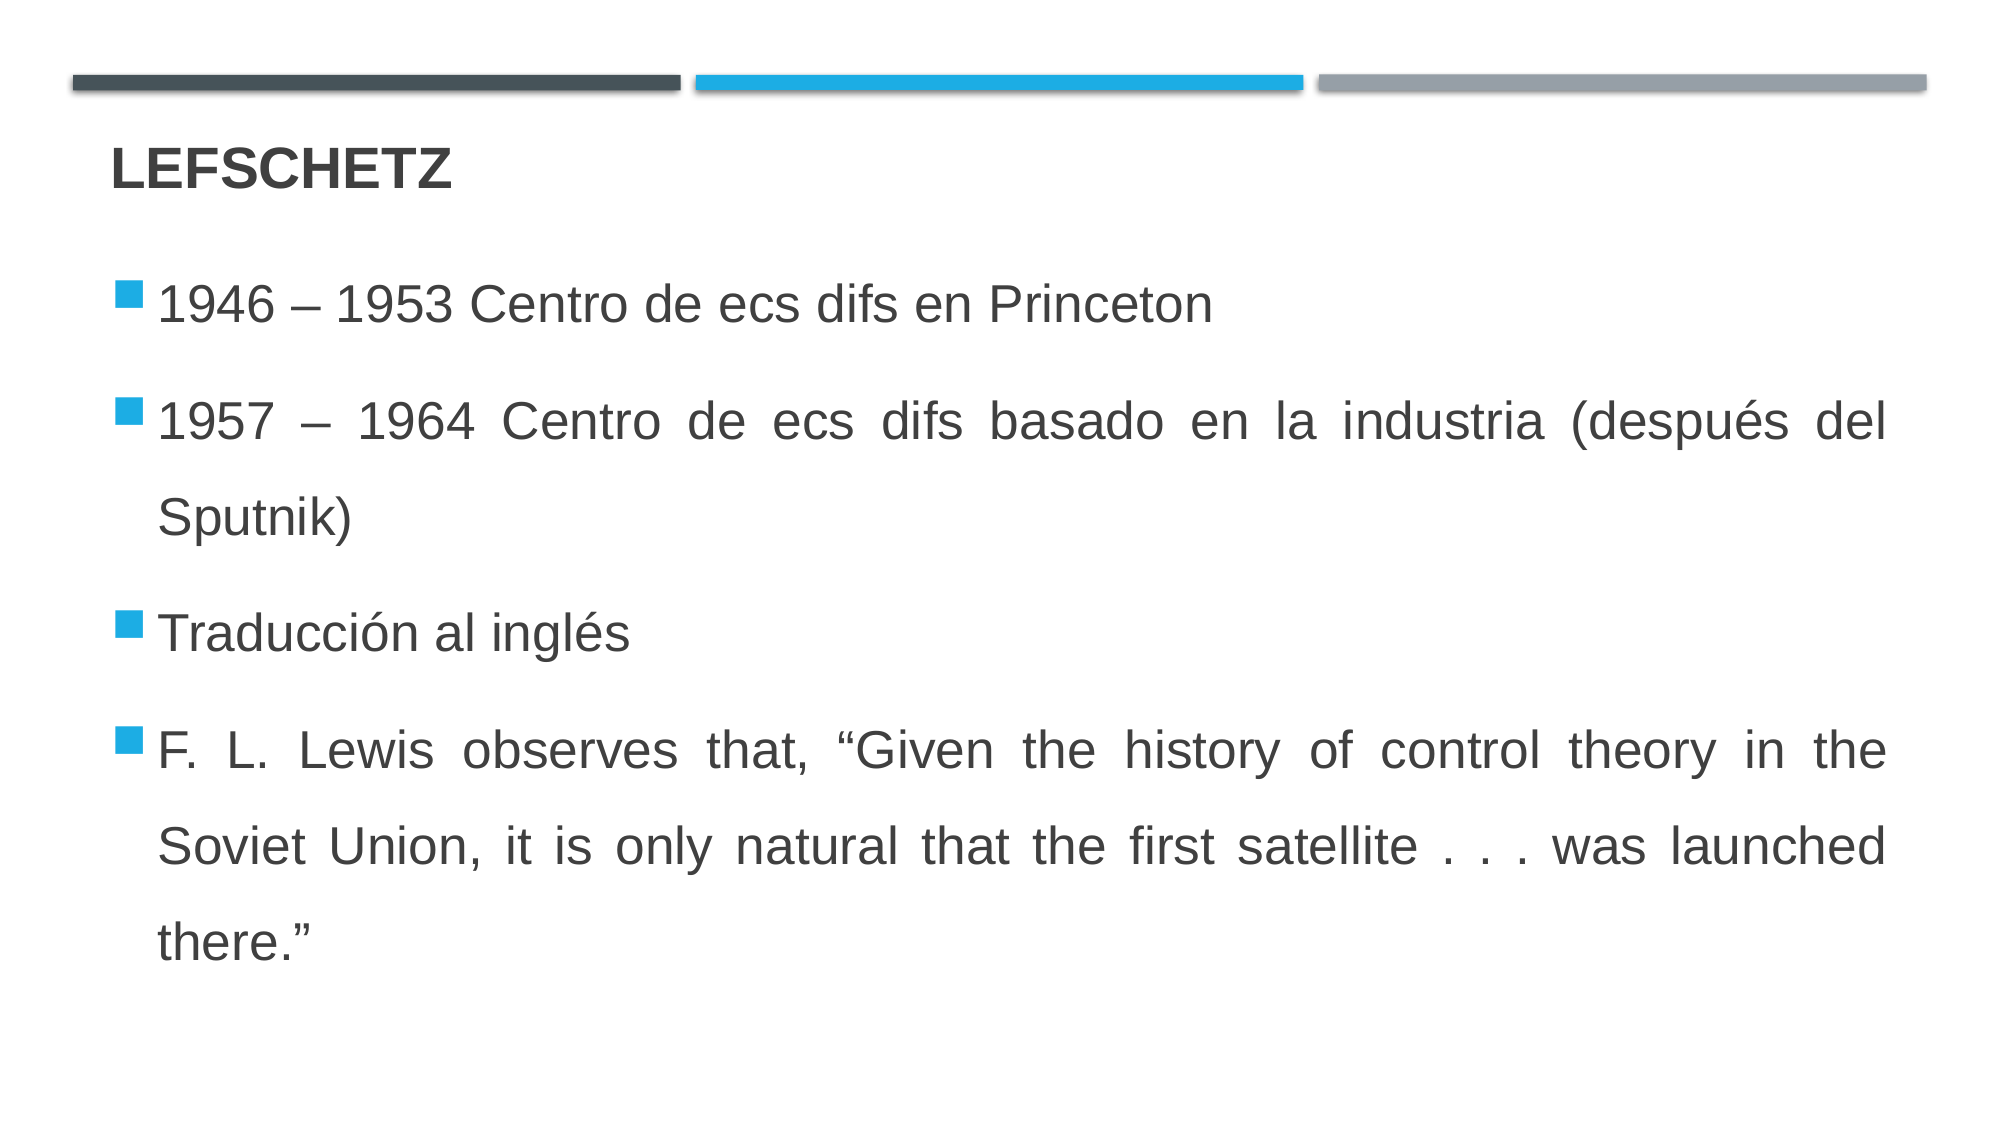

# Lefschetz
1946 – 1953 Centro de ecs difs en Princeton
1957 – 1964 Centro de ecs difs basado en la industria (después del Sputnik)
Traducción al inglés
F. L. Lewis observes that, “Given the history of control theory in the Soviet Union, it is only natural that the first satellite . . . was launched there.”